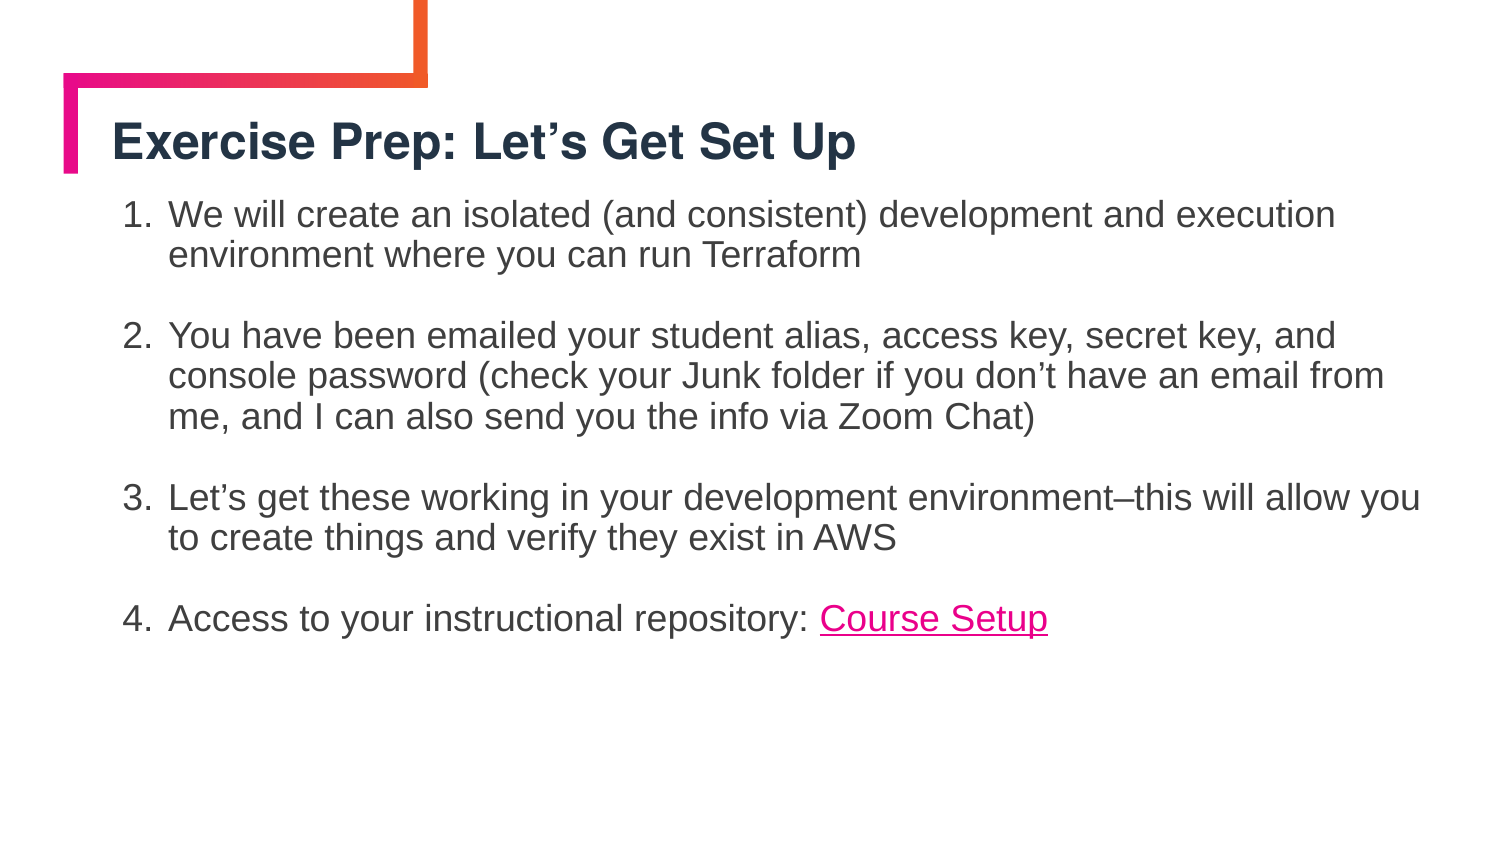

# Exercise Prep: Let’s Get Set Up
We will create an isolated (and consistent) development and execution environment where you can run Terraform

You have been emailed your student alias, access key, secret key, and console password (check your Junk folder if you don’t have an email from me, and I can also send you the info via Zoom Chat)

Let’s get these working in your development environment–this will allow you to create things and verify they exist in AWS

Access to your instructional repository: Course Setup
22